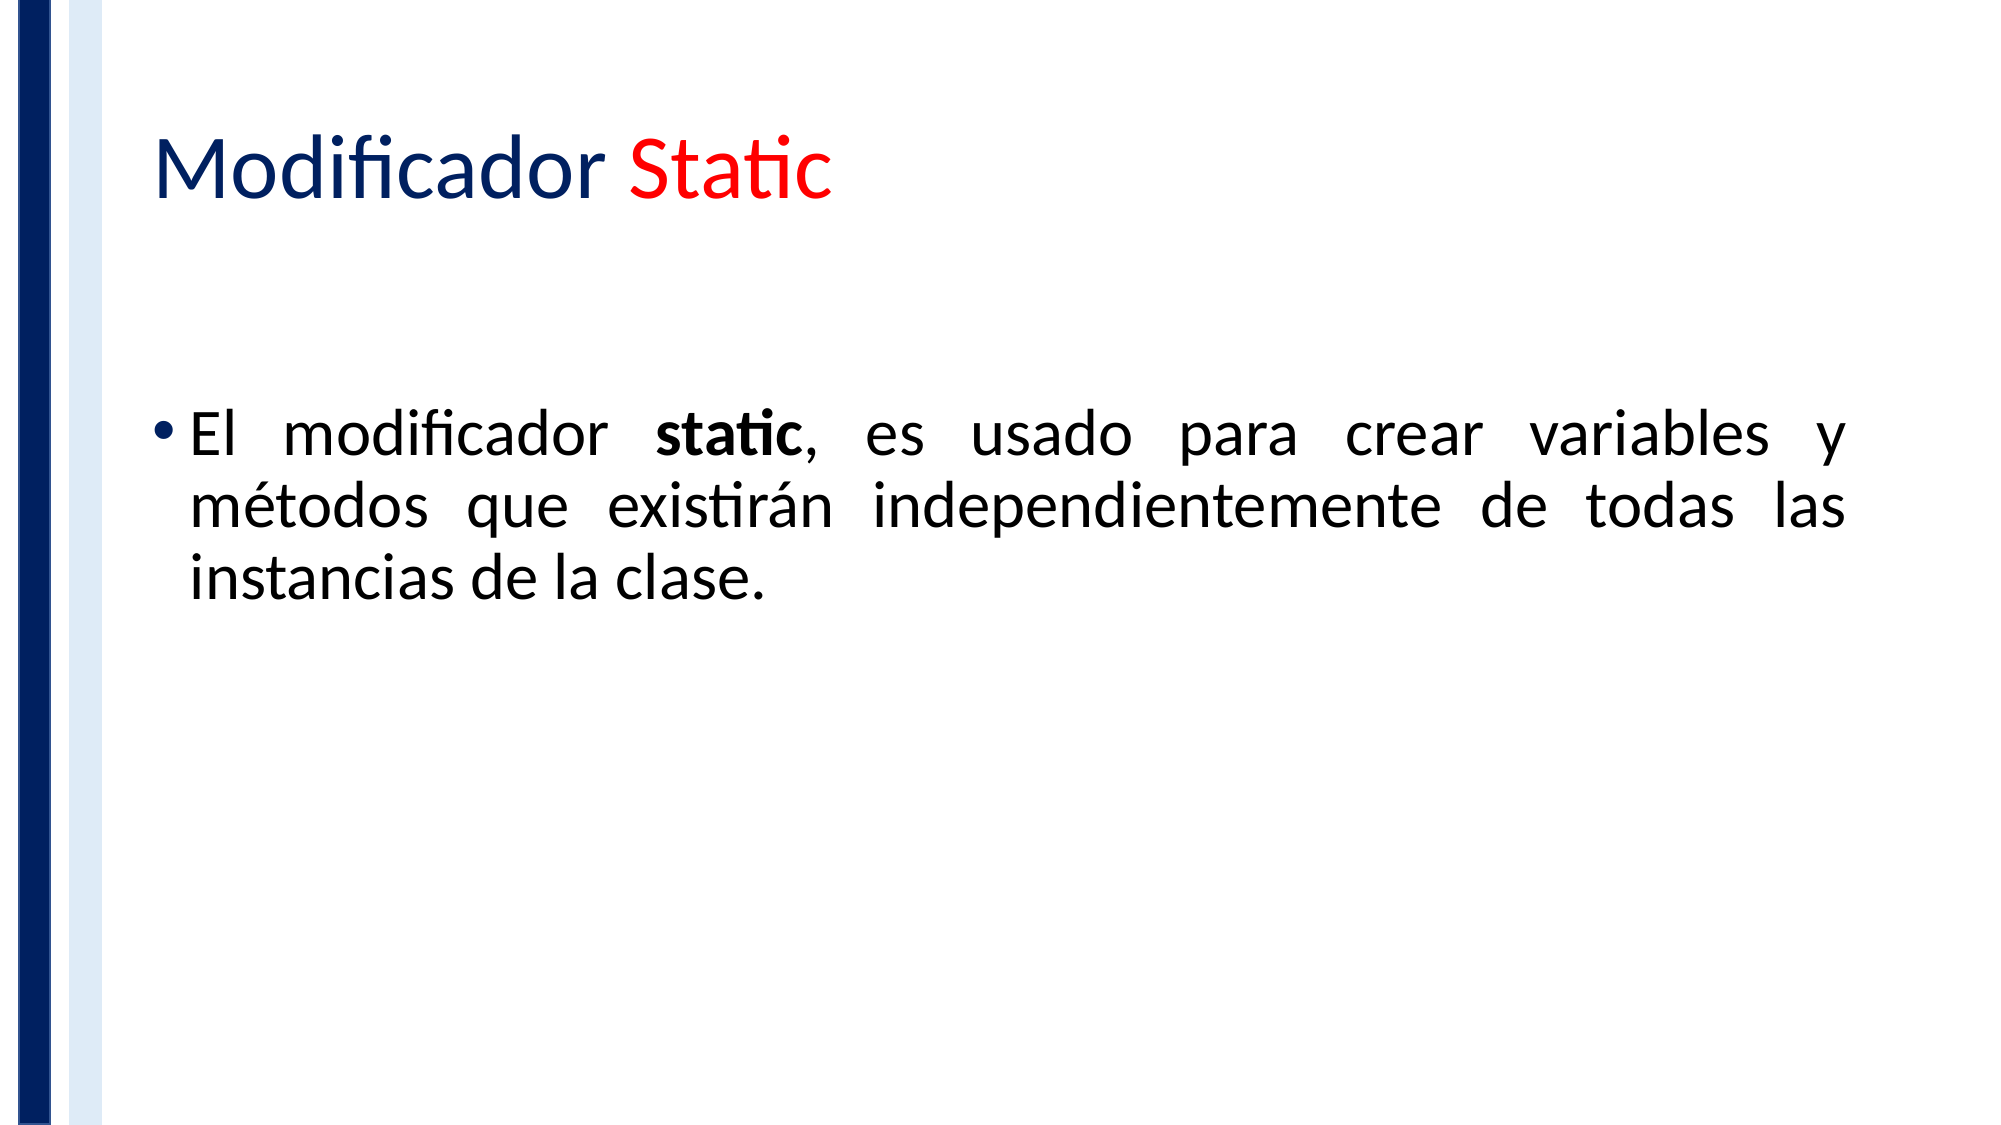

# Modificador Static

El modificador static, es usado para crear variables y métodos que existirán independientemente de todas las instancias de la clase.